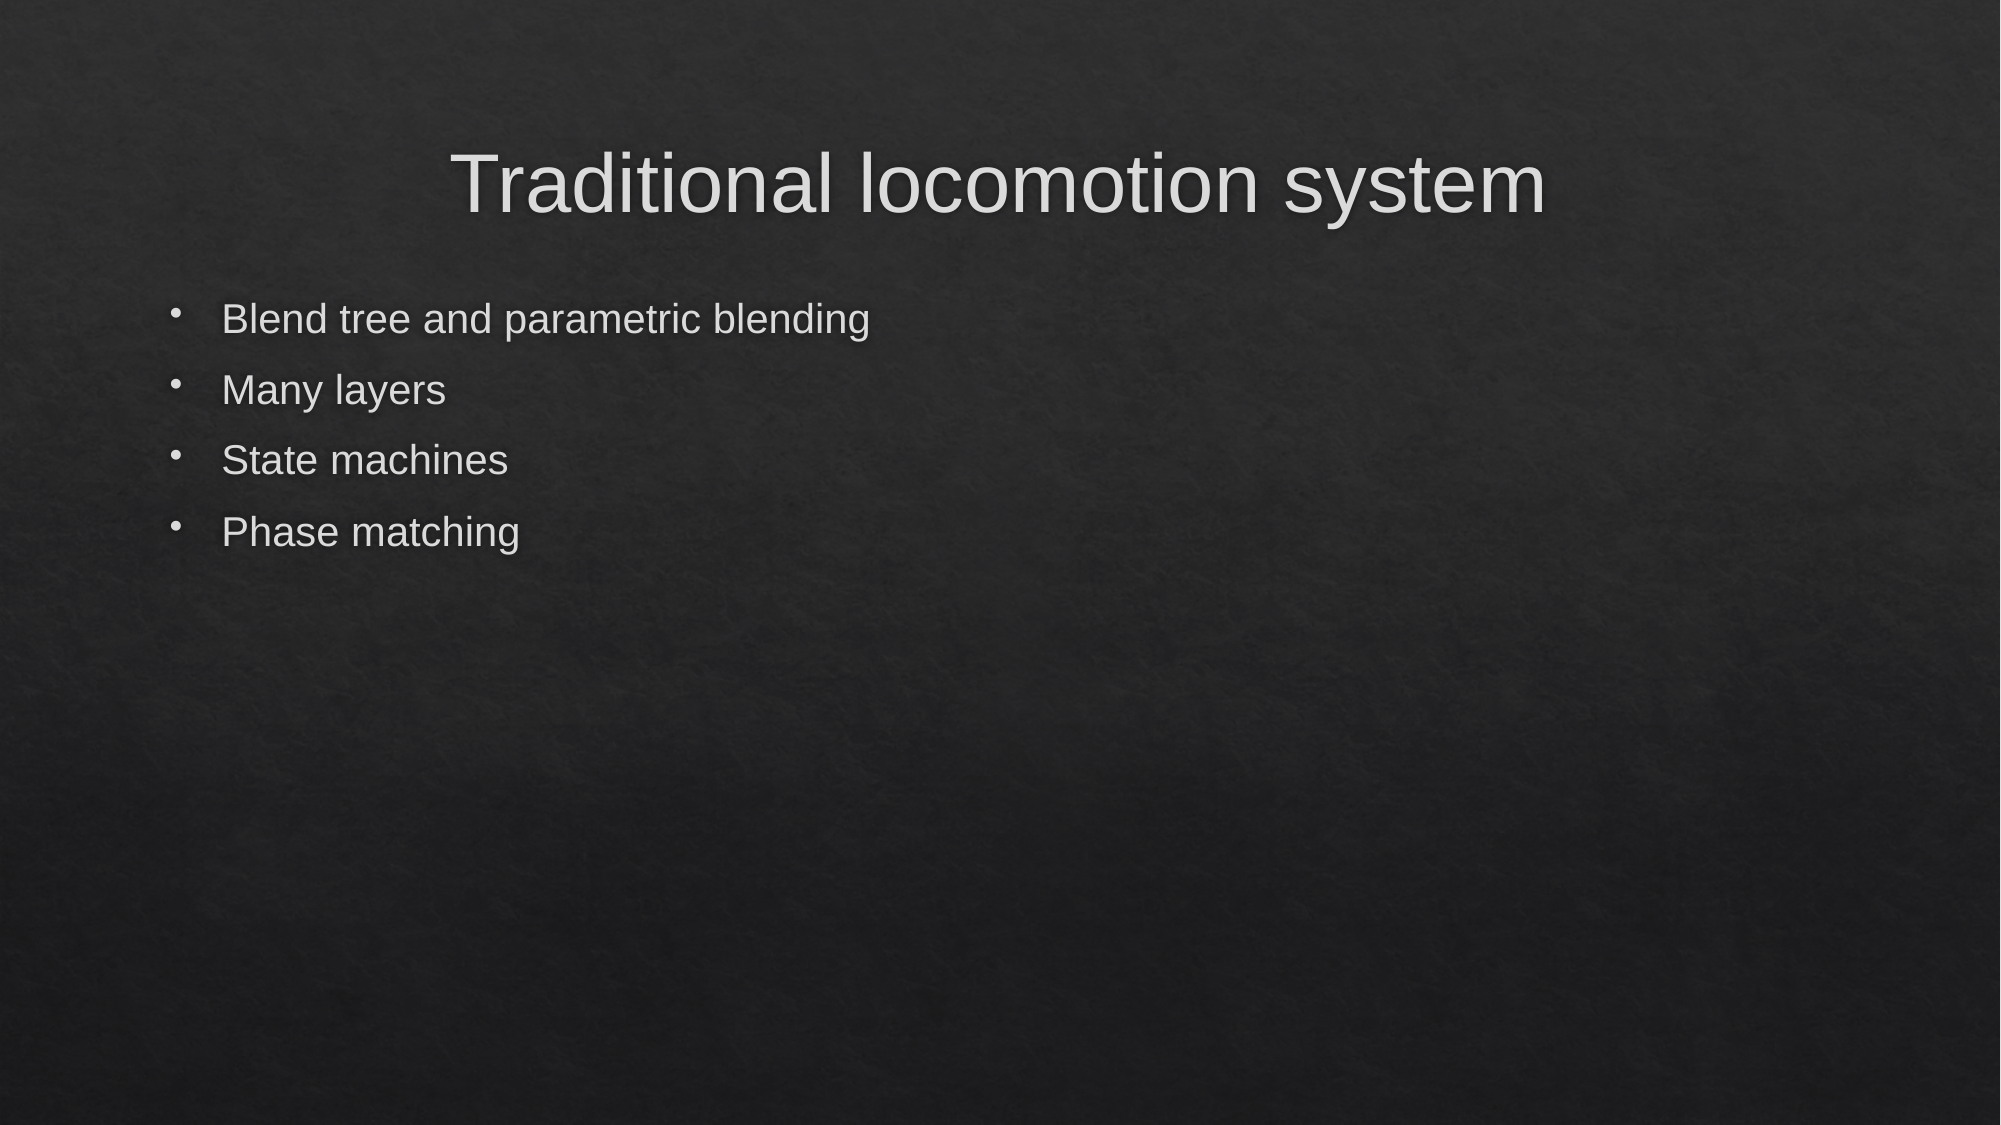

# Traditional locomotion system
Blend tree and parametric blending
Many layers
State machines
Phase matching